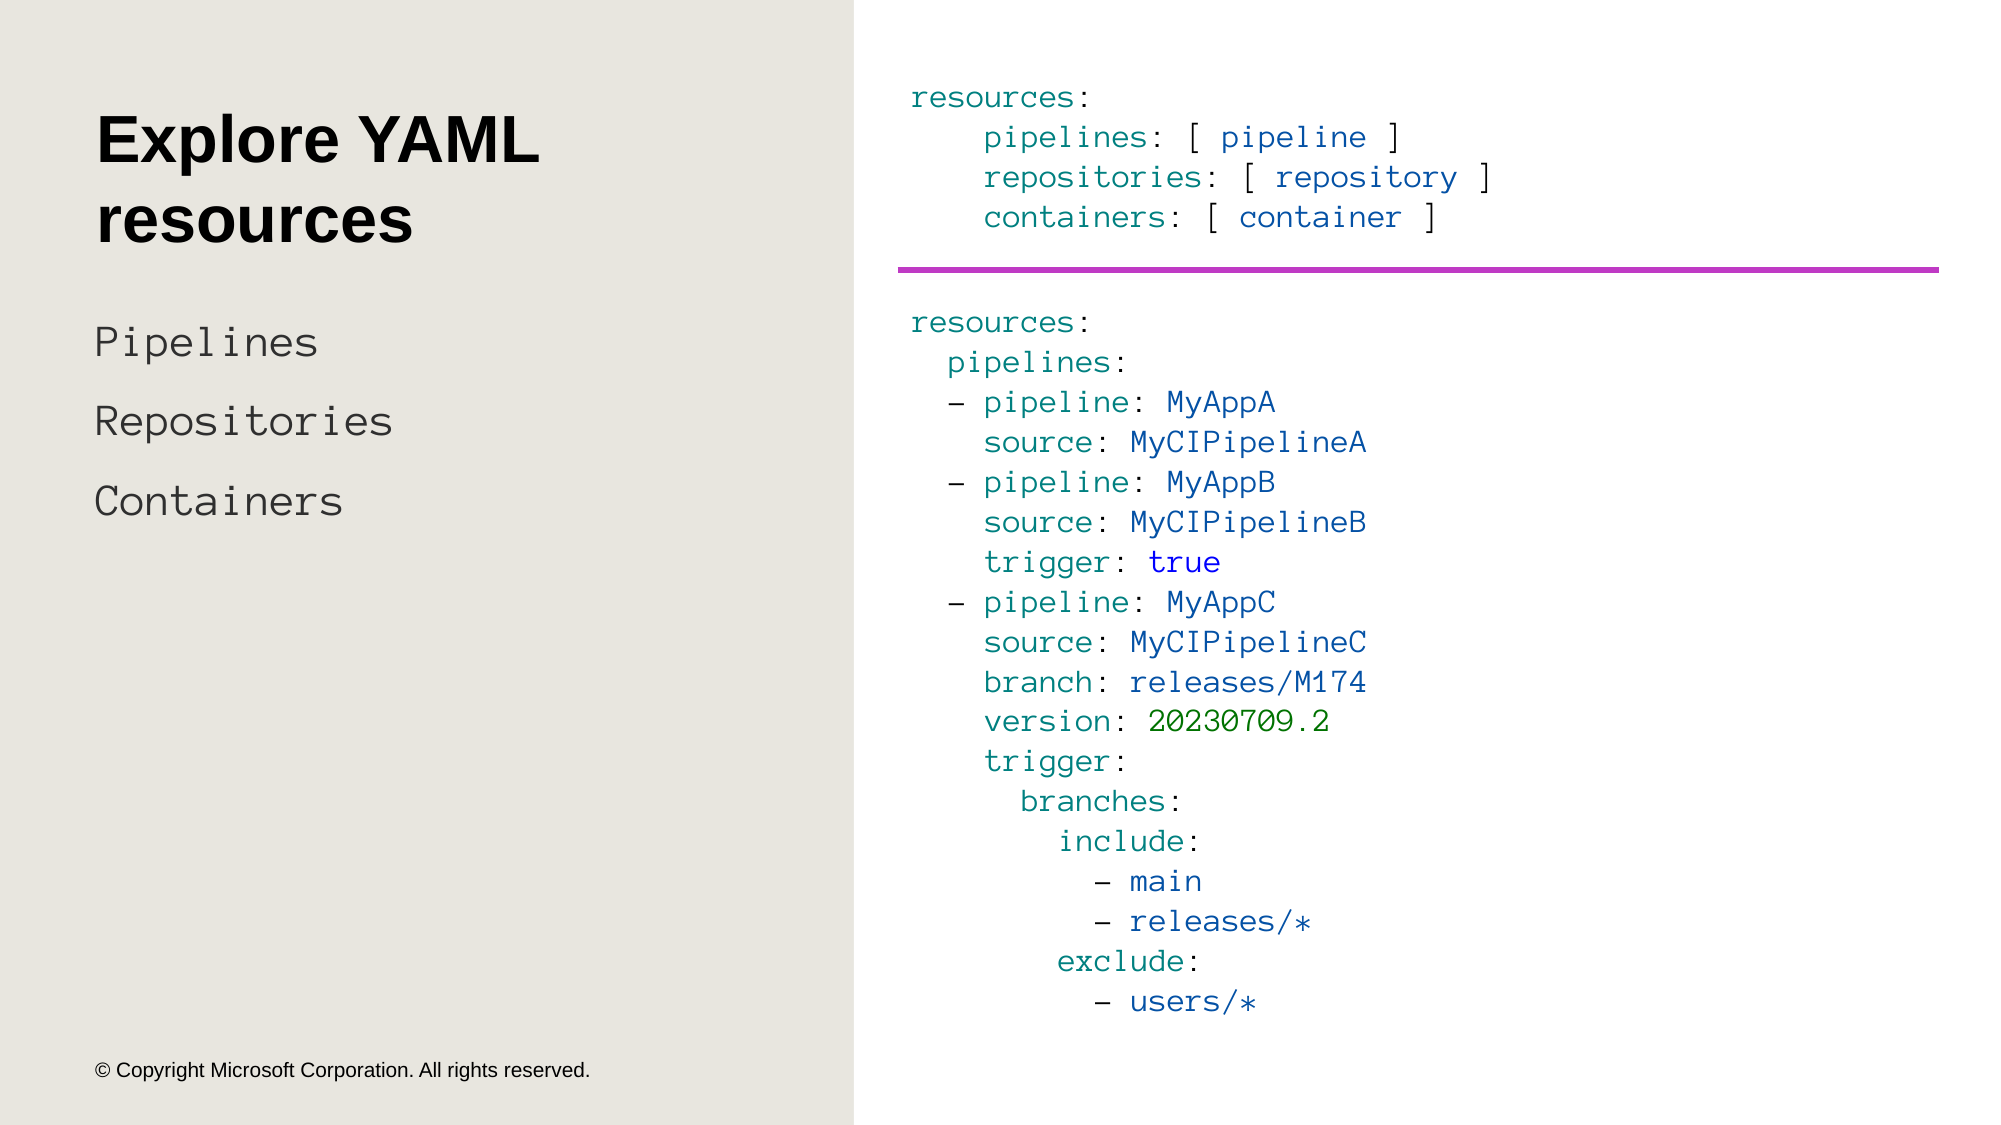

resources:
    pipelines: [ pipeline ]
    repositories: [ repository ]
    containers: [ container ]

# Explore YAML resources
resources:
  pipelines:
  - pipeline: MyAppA
    source: MyCIPipelineA
  - pipeline: MyAppB
    source: MyCIPipelineB
    trigger: true
  - pipeline: MyAppC
    source: MyCIPipelineC
    branch: releases/M174
    version: 20230709.2
    trigger:
      branches:
        include:
          - main
          - releases/*
        exclude:
          - users/*
Pipelines
Repositories
Containers